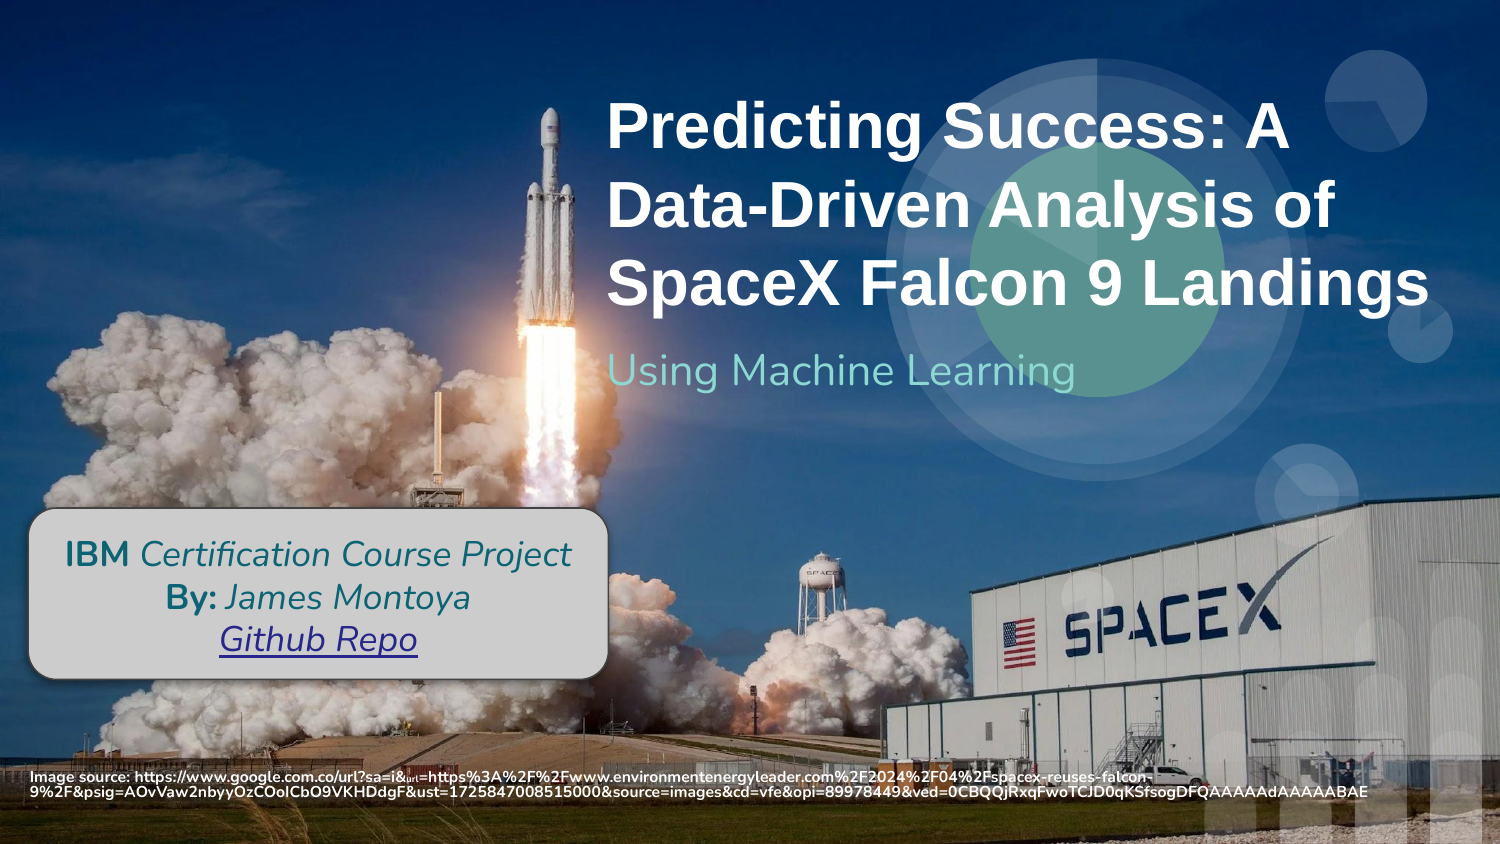

# Predicting Success: A Data-Driven Analysis of SpaceX Falcon 9 Landings
Using Machine Learning

IBM Certification Course Project
By: James Montoya
Github Repo
Image source: https://www.google.com.co/url?sa=i&url=https%3A%2F%2Fwww.environmentenergyleader.com%2F2024%2F04%2Fspacex-reuses-falcon-9%2F&psig=AOvVaw2nbyyOzCOoICbO9VKHDdgF&ust=1725847008515000&source=images&cd=vfe&opi=89978449&ved=0CBQQjRxqFwoTCJD0qKSfsogDFQAAAAAdAAAAABAE